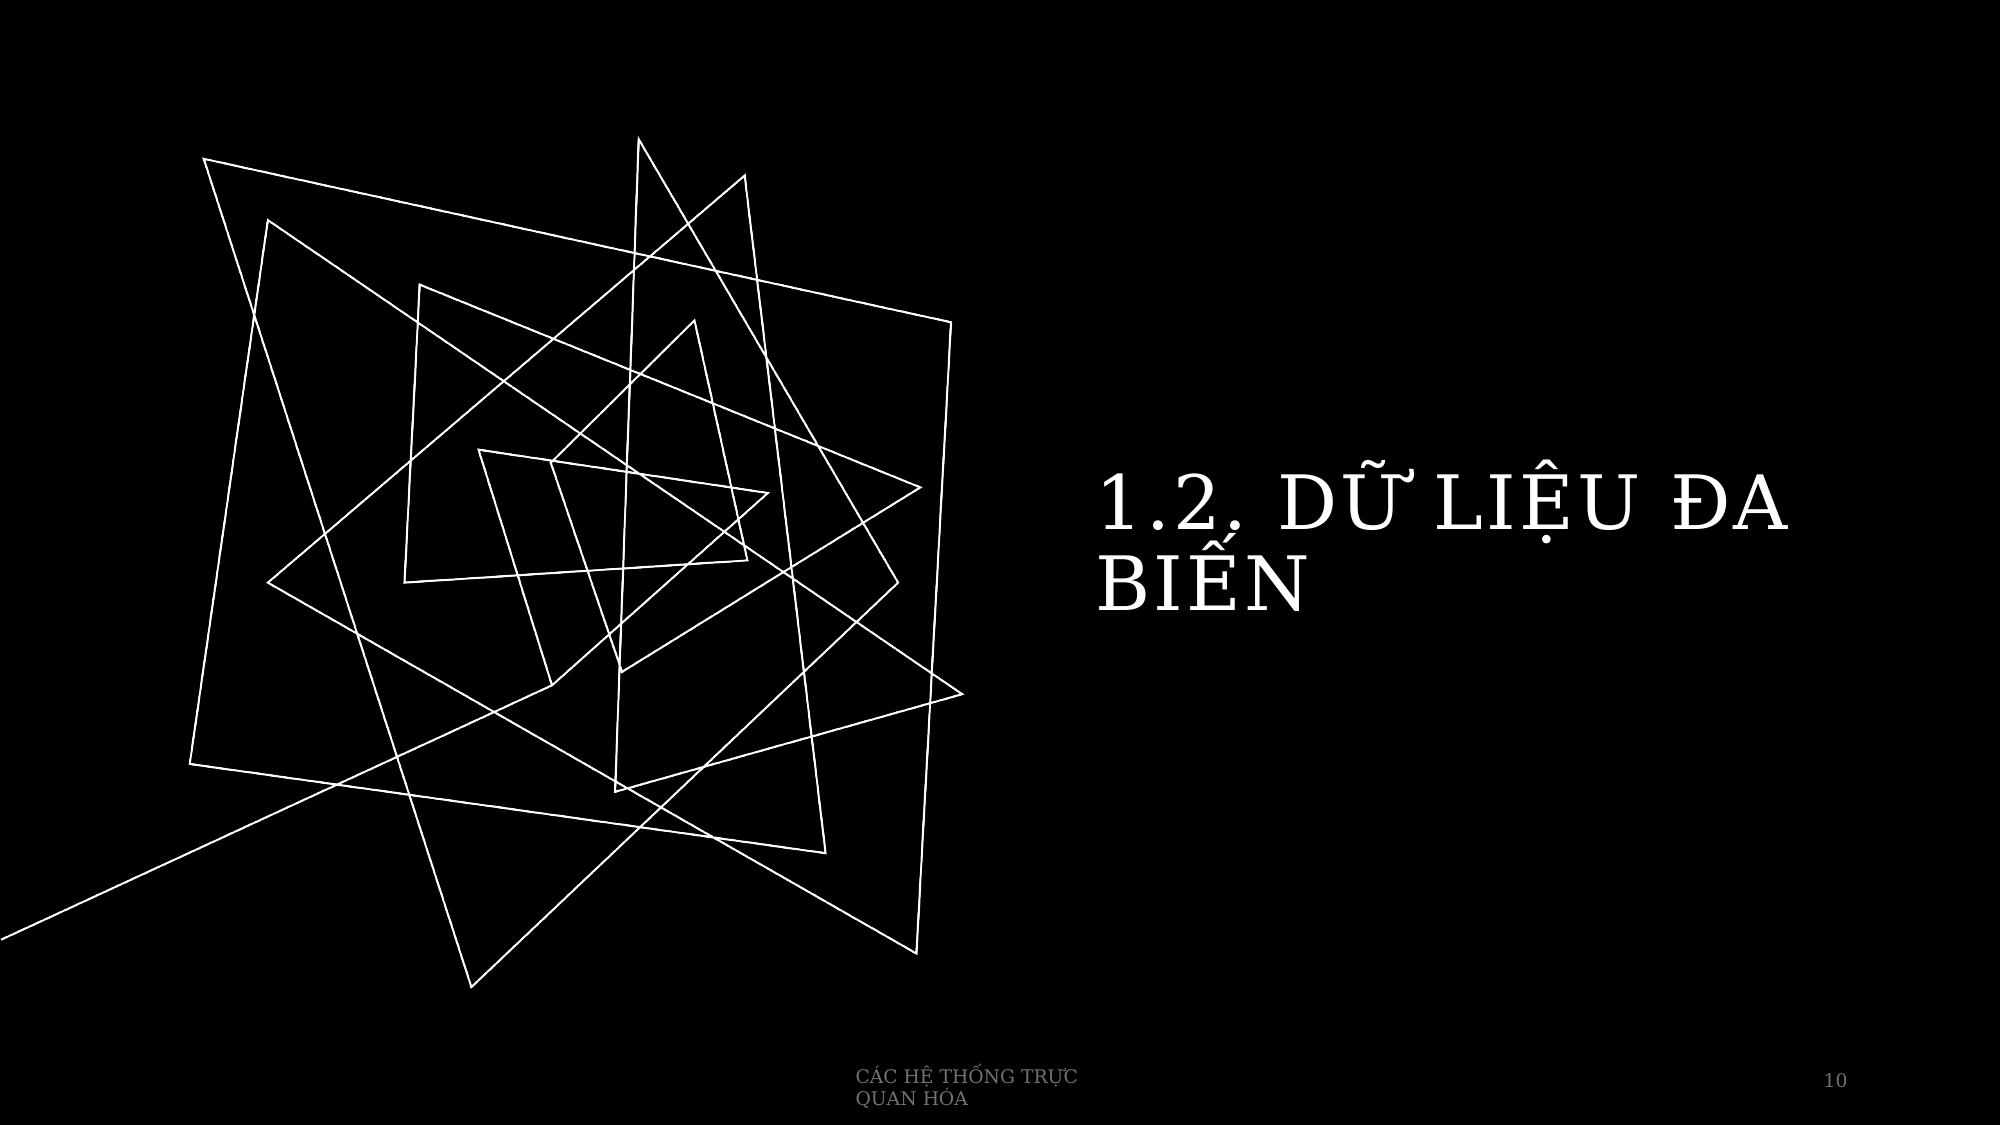

# 1.2. DỮ LIỆU đa biến
CÁC HỆ THỐNG TRỰC QUAN HÓA
10